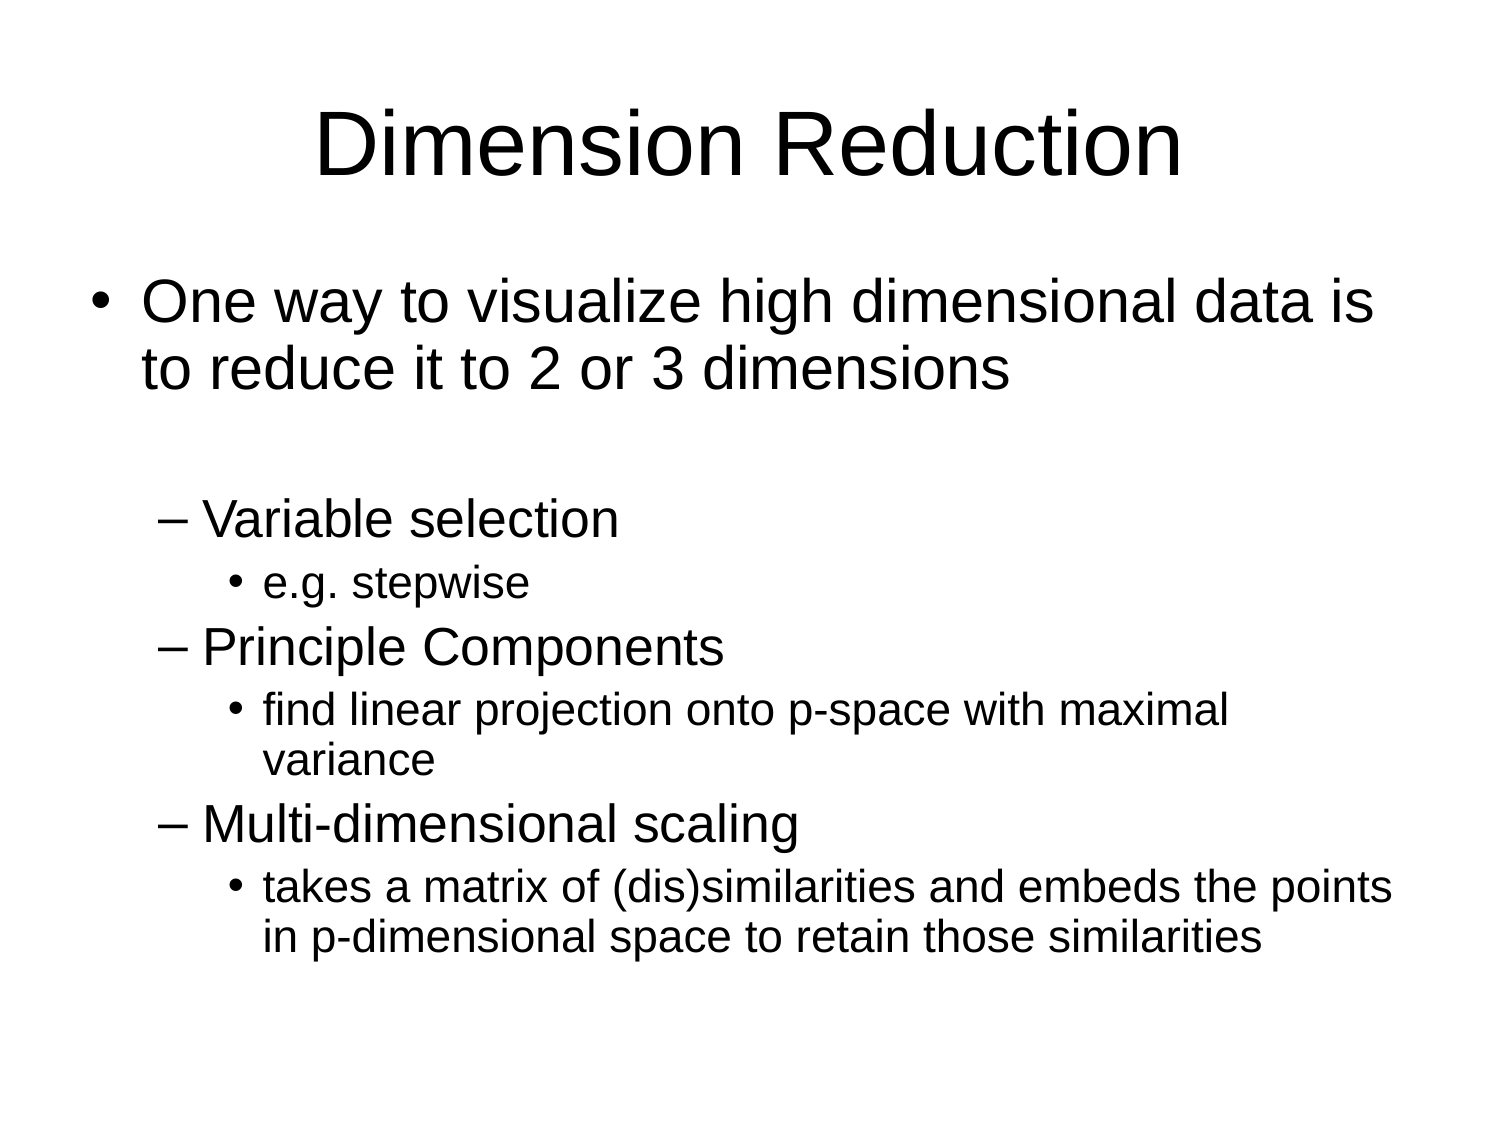

# Dimension Reduction
One way to visualize high dimensional data is to reduce it to 2 or 3 dimensions

Variable selection
e.g. stepwise
Principle Components
find linear projection onto p-space with maximal variance
Multi-dimensional scaling
takes a matrix of (dis)similarities and embeds the points in p-dimensional space to retain those similarities